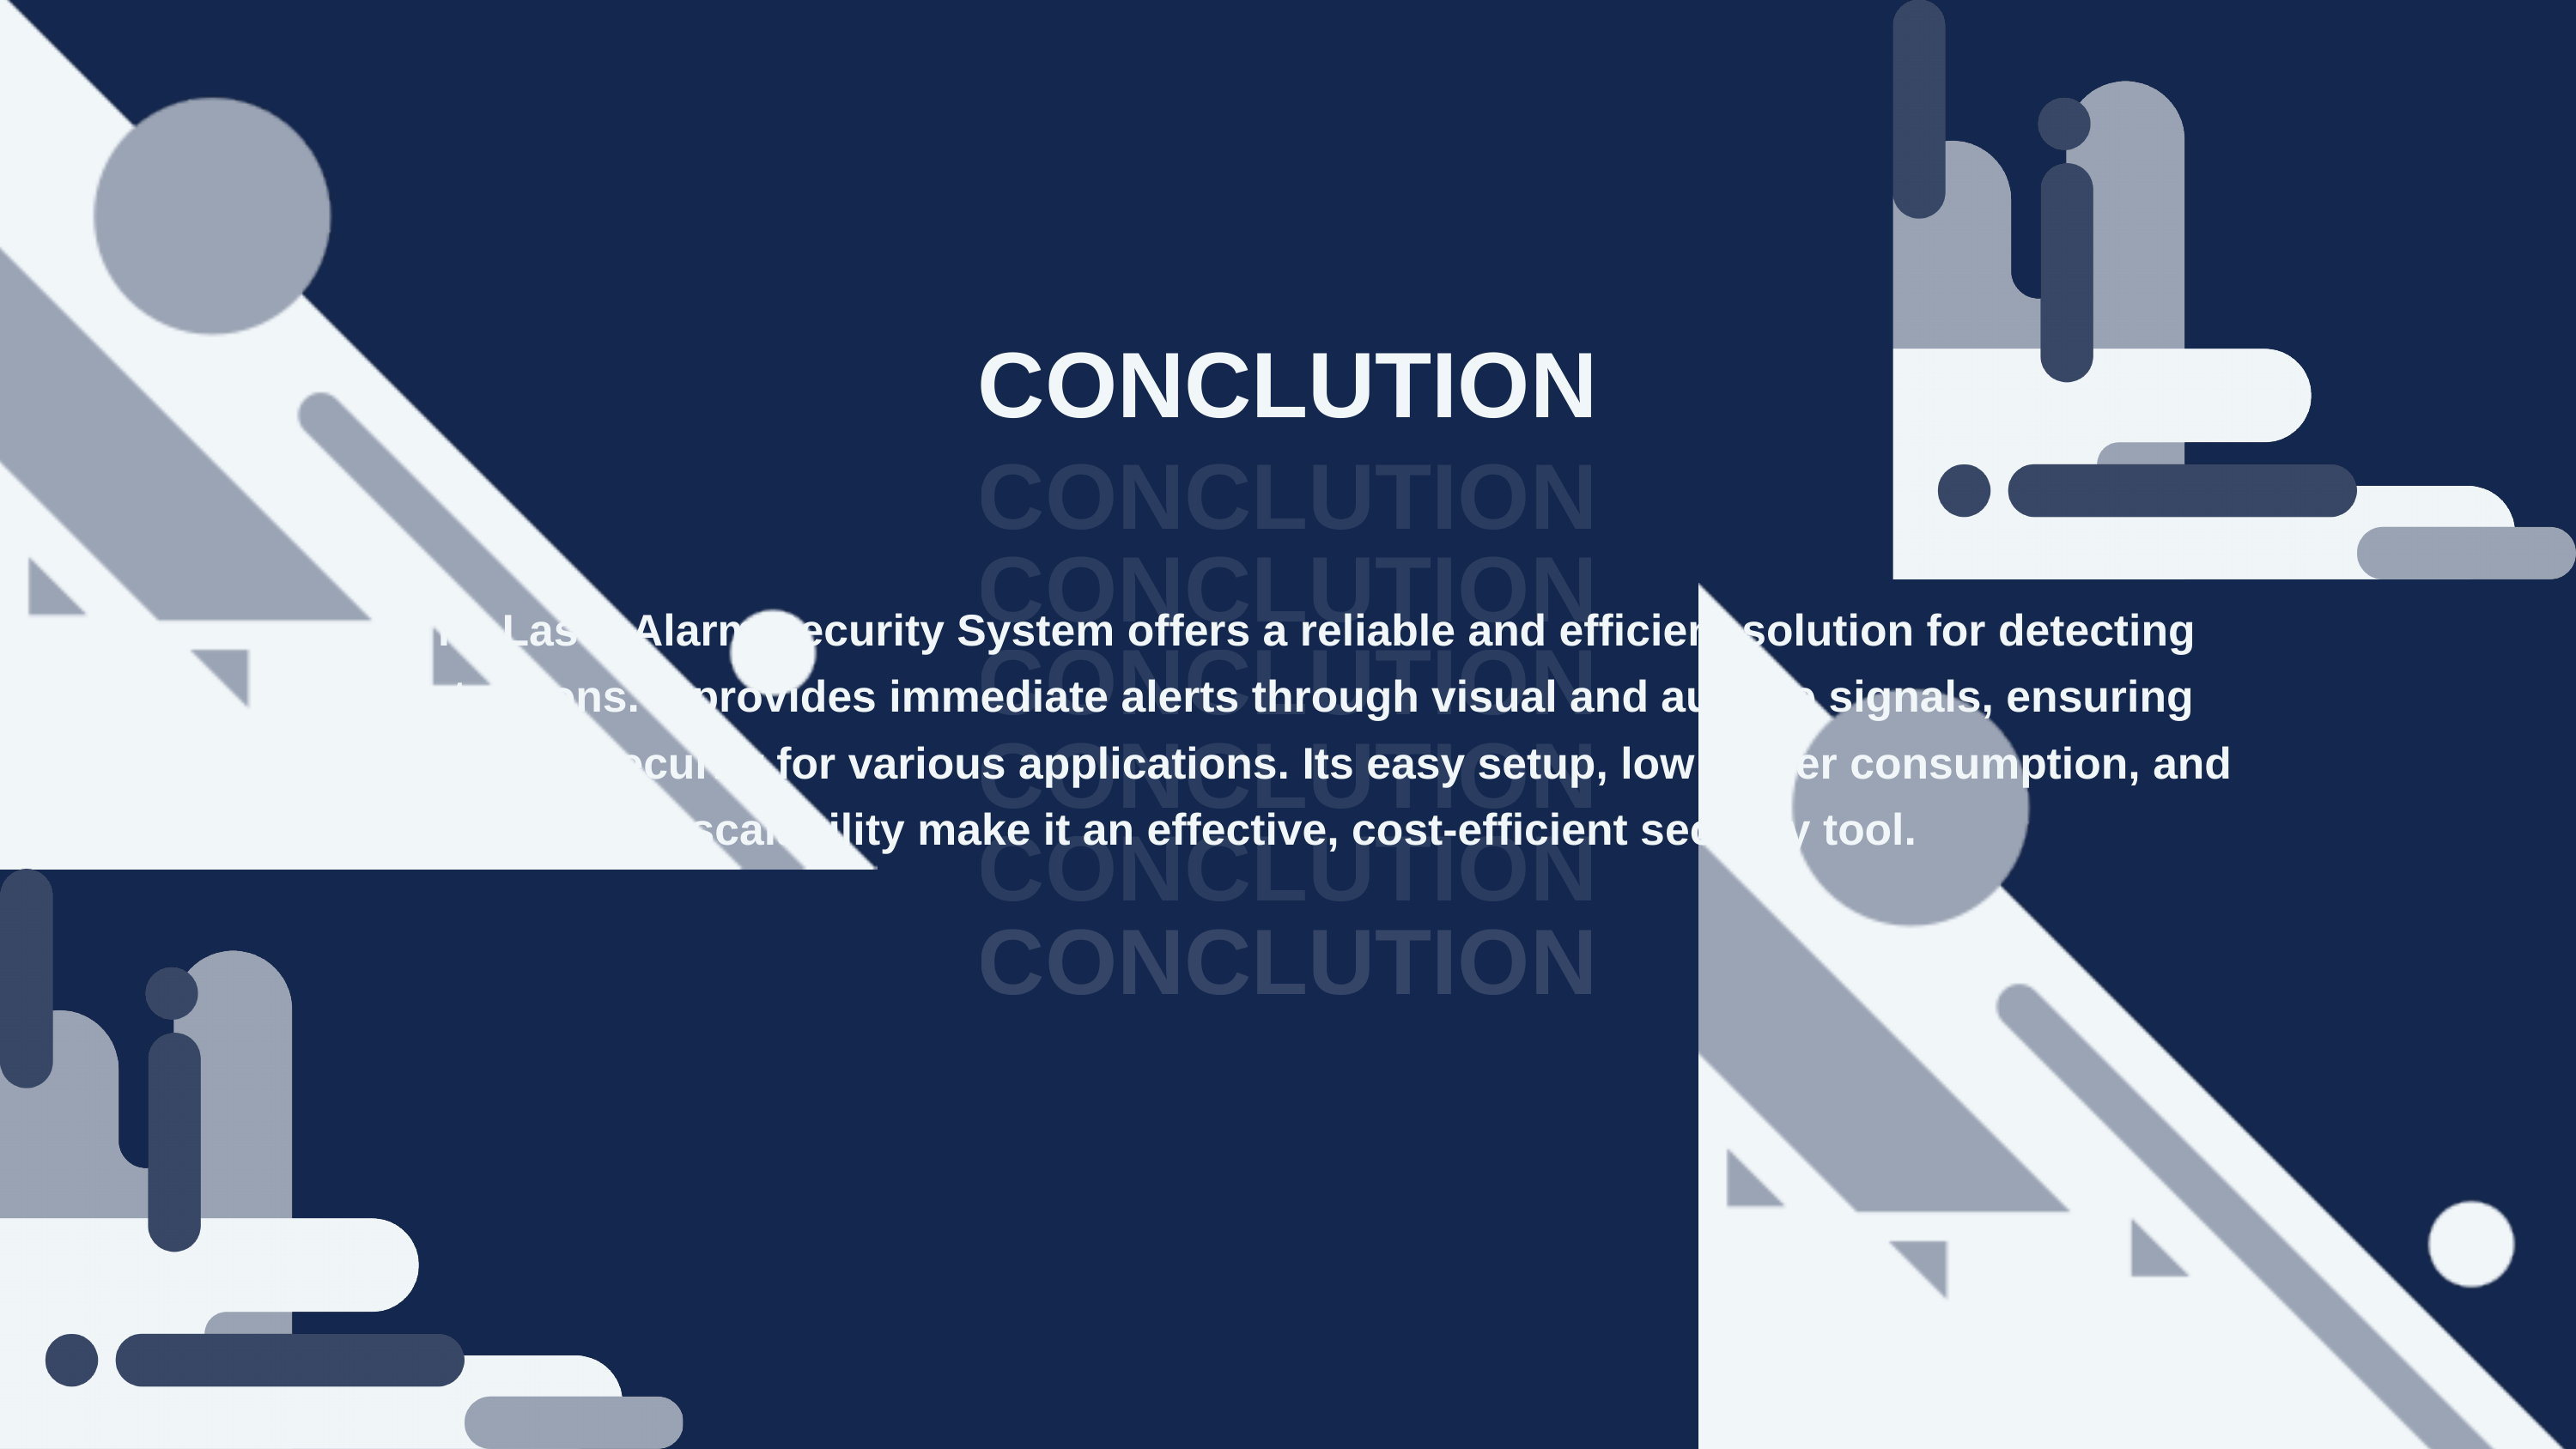

CONCLUTION
CONCLUTION
CONCLUTION

The Laser Alarm Security System offers a reliable and efficient solution for detecting intrusions. It provides immediate alerts through visual and audible signals, ensuring enhanced security for various applications. Its easy setup, low power consumption, and scalability make it an effective, cost-efficient security tool.
CONCLUTION
CONCLUTION
CONCLUTION

CONCLUTION